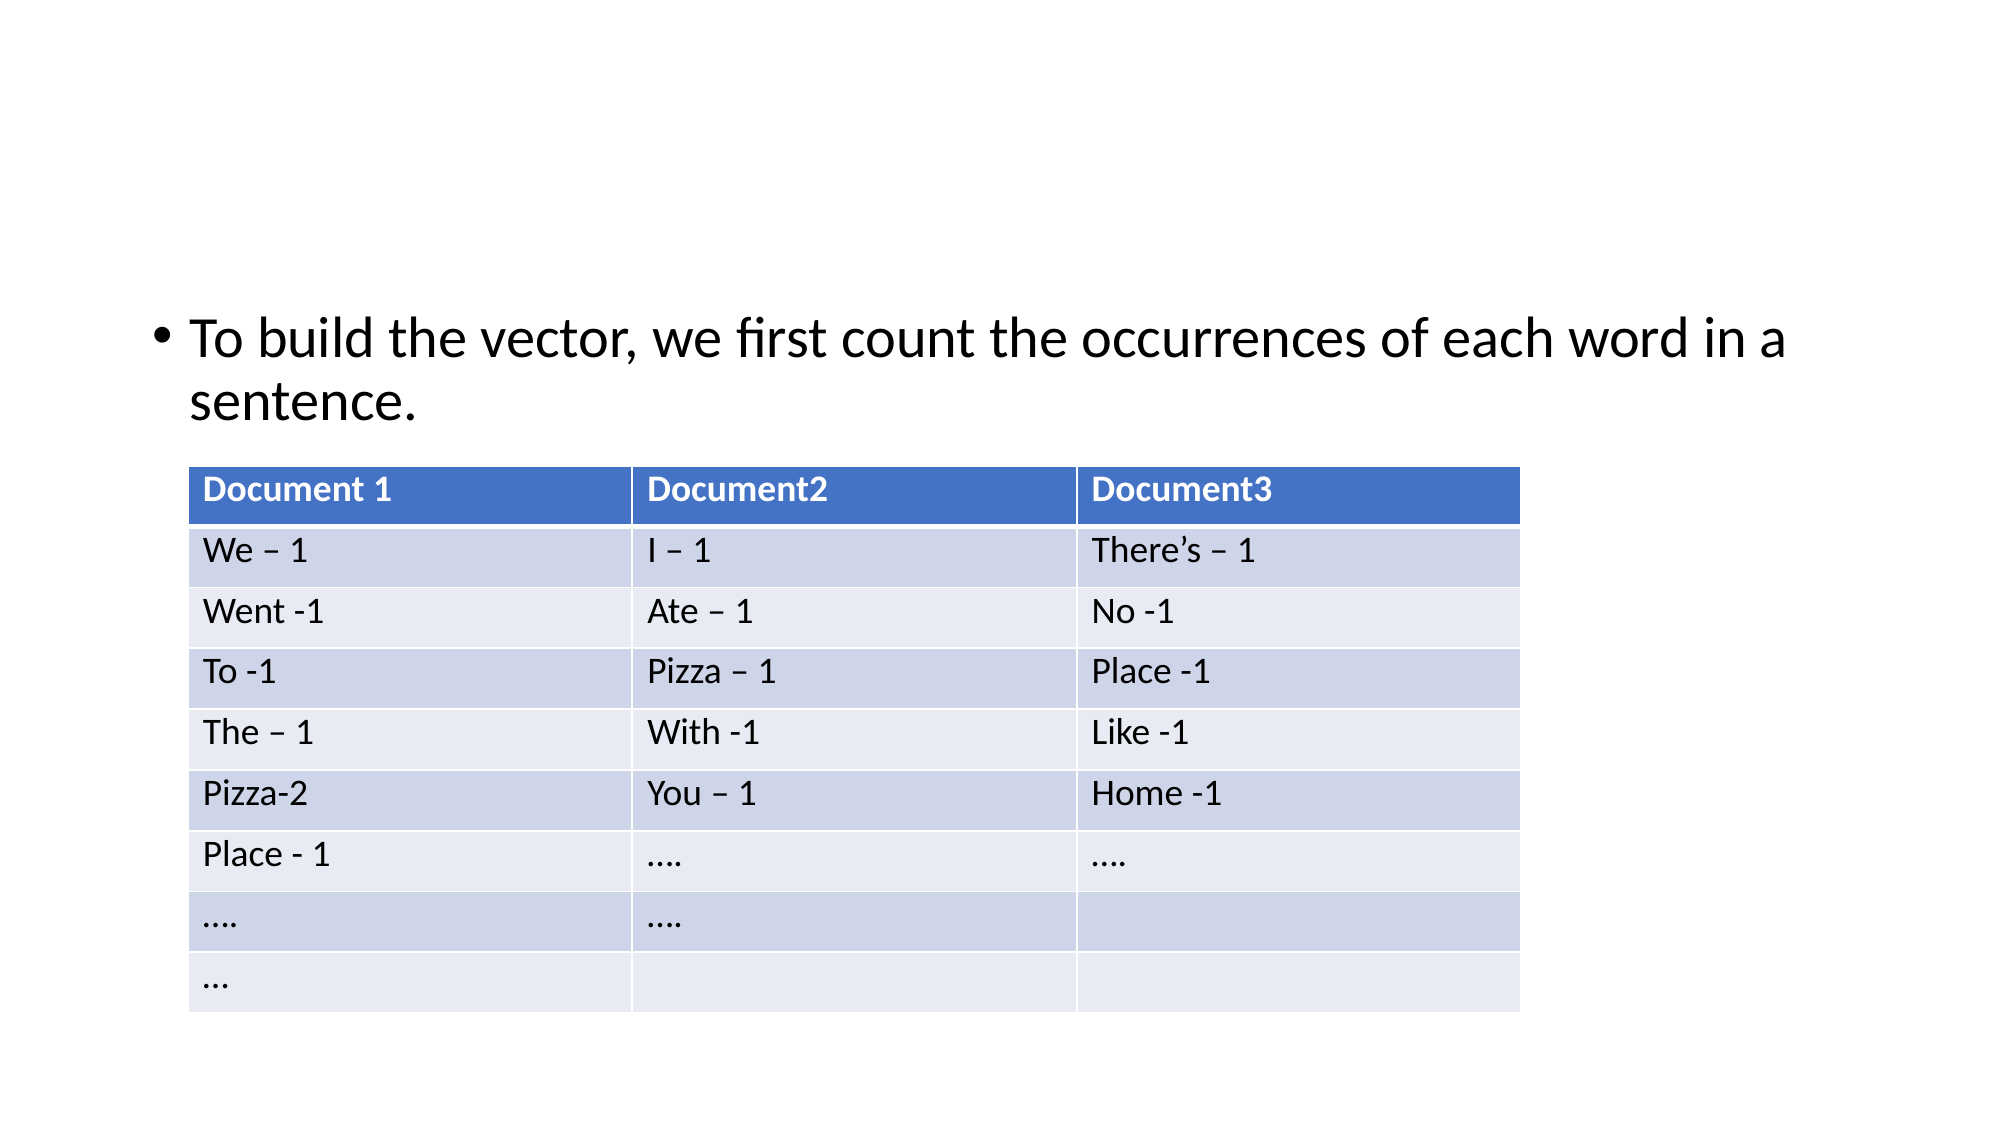

#
To build the vector, we first count the occurrences of each word in a sentence.

| Document 1 | Document2 | Document3 |
| --- | --- | --- |
| We – 1 | I – 1 | There’s – 1 |
| Went -1 | Ate – 1 | No -1 |
| To -1 | Pizza – 1 | Place -1 |
| The – 1 | With -1 | Like -1 |
| Pizza-2 | You – 1 | Home -1 |
| Place - 1 | …. | …. |
| …. | …. |  |
| … |  |  |